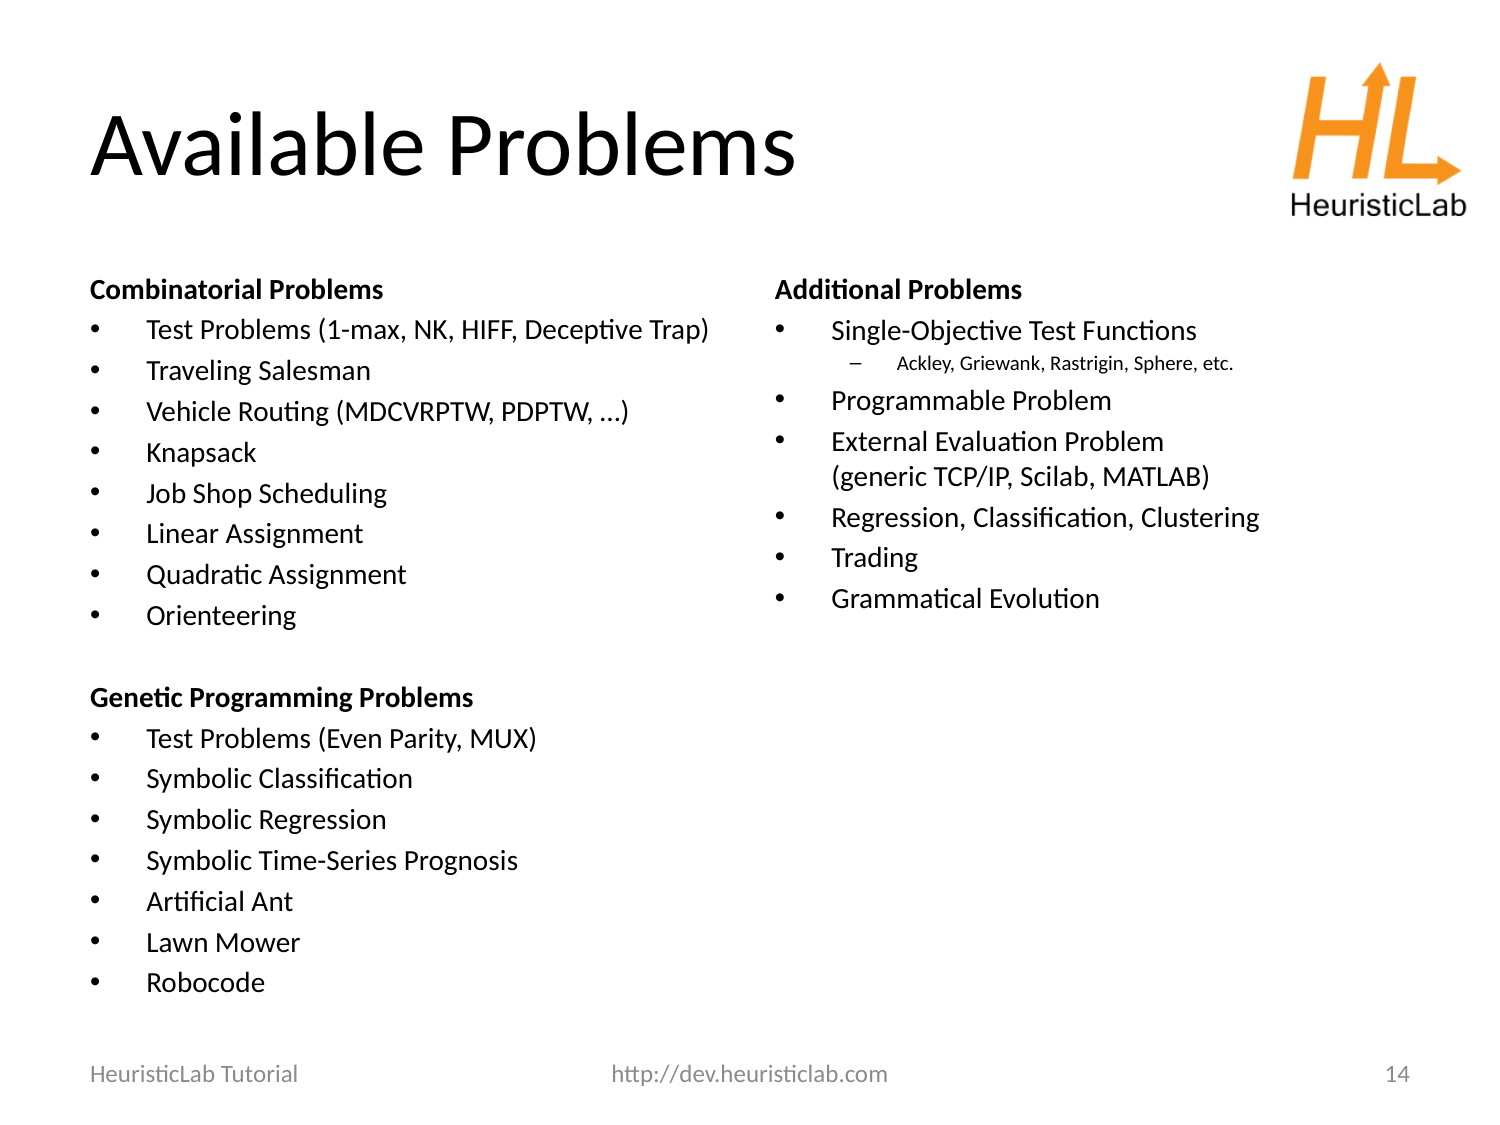

# Available Problems
Combinatorial Problems
Test Problems (1-max, NK, HIFF, Deceptive Trap)
Traveling Salesman
Vehicle Routing (MDCVRPTW, PDPTW, …)
Knapsack
Job Shop Scheduling
Linear Assignment
Quadratic Assignment
Orienteering

Genetic Programming Problems
Test Problems (Even Parity, MUX)
Symbolic Classification
Symbolic Regression
Symbolic Time-Series Prognosis
Artificial Ant
Lawn Mower
Robocode

Additional Problems
Single-Objective Test Functions
Ackley, Griewank, Rastrigin, Sphere, etc.
Programmable Problem
External Evaluation Problem
(generic TCP/IP, Scilab, MATLAB)
Regression, Classification, Clustering
Trading
Grammatical Evolution

HeuristicLab Tutorial
http://dev.heuristiclab.com
14